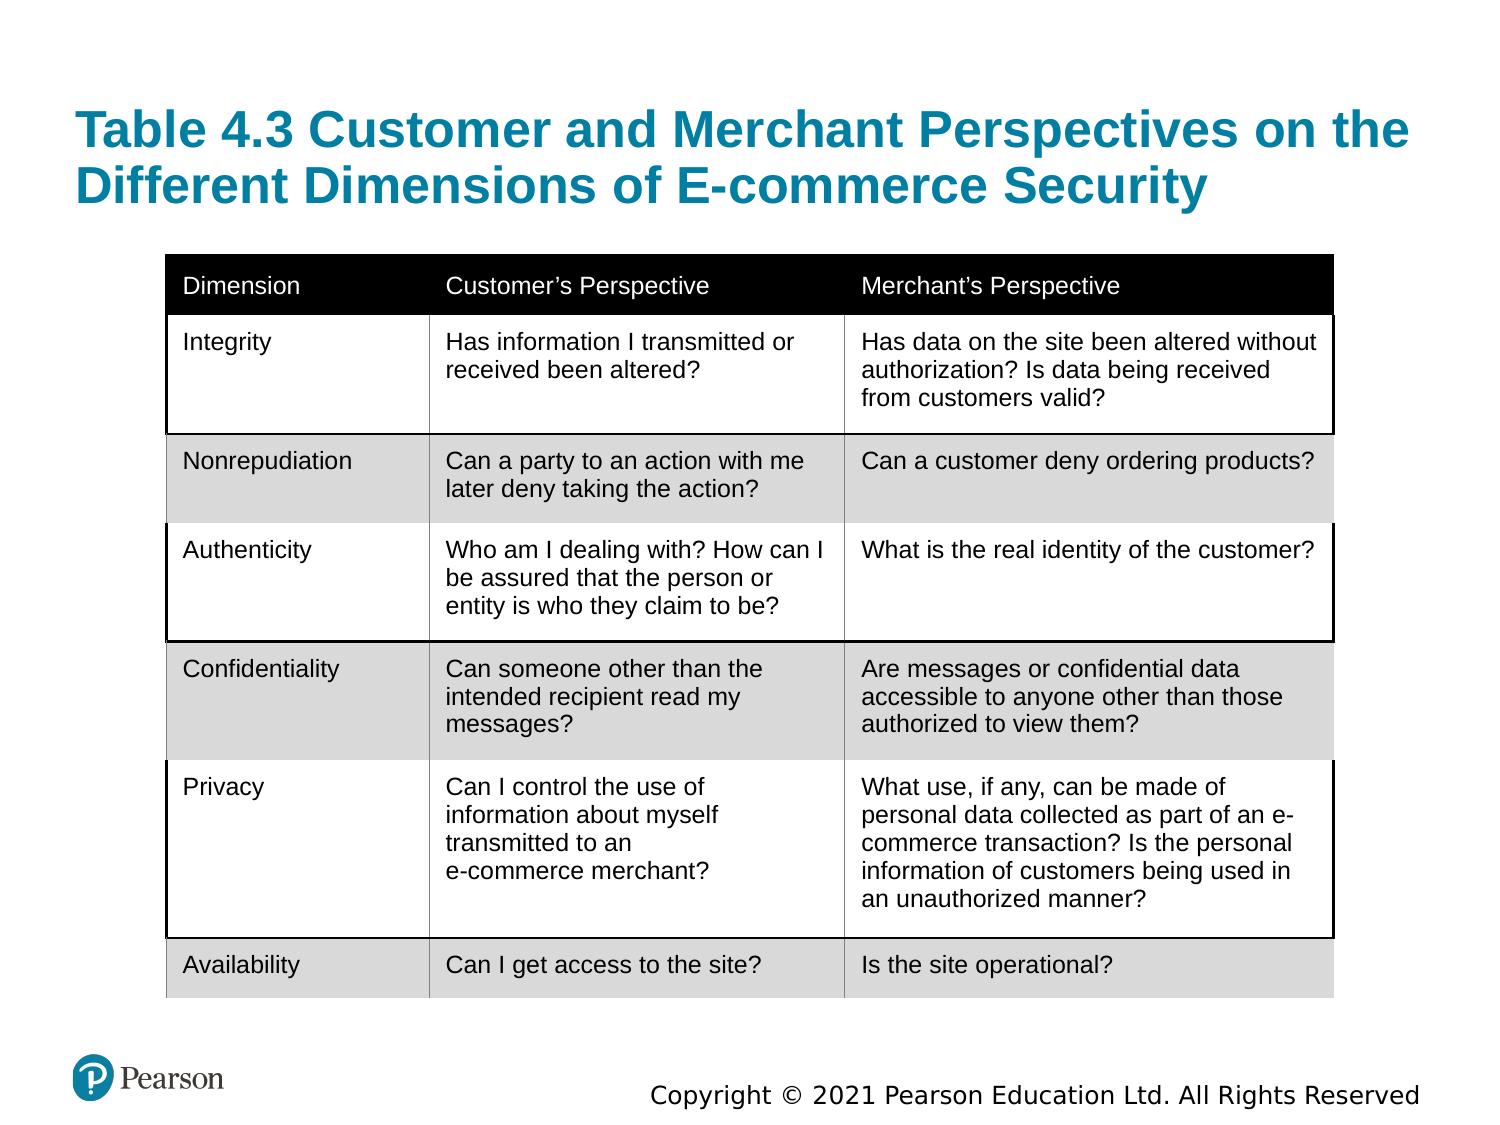

# Table 4.3 Customer and Merchant Perspectives on the Different Dimensions of E-commerce Security
| Dimension | Customer’s Perspective | Merchant’s Perspective |
| --- | --- | --- |
| Integrity | Has information I transmitted or received been altered? | Has data on the site been altered without authorization? Is data being received from customers valid? |
| Nonrepudiation | Can a party to an action with me later deny taking the action? | Can a customer deny ordering products? |
| Authenticity | Who am I dealing with? How can I be assured that the person or entity is who they claim to be? | What is the real identity of the customer? |
| Confidentiality | Can someone other than the intended recipient read my messages? | Are messages or confidential data accessible to anyone other than those authorized to view them? |
| Privacy | Can I control the use of information about myself transmitted to an e-commerce merchant? | What use, if any, can be made of personal data collected as part of an e-commerce transaction? Is the personal information of customers being used in an unauthorized manner? |
| Availability | Can I get access to the site? | Is the site operational? |